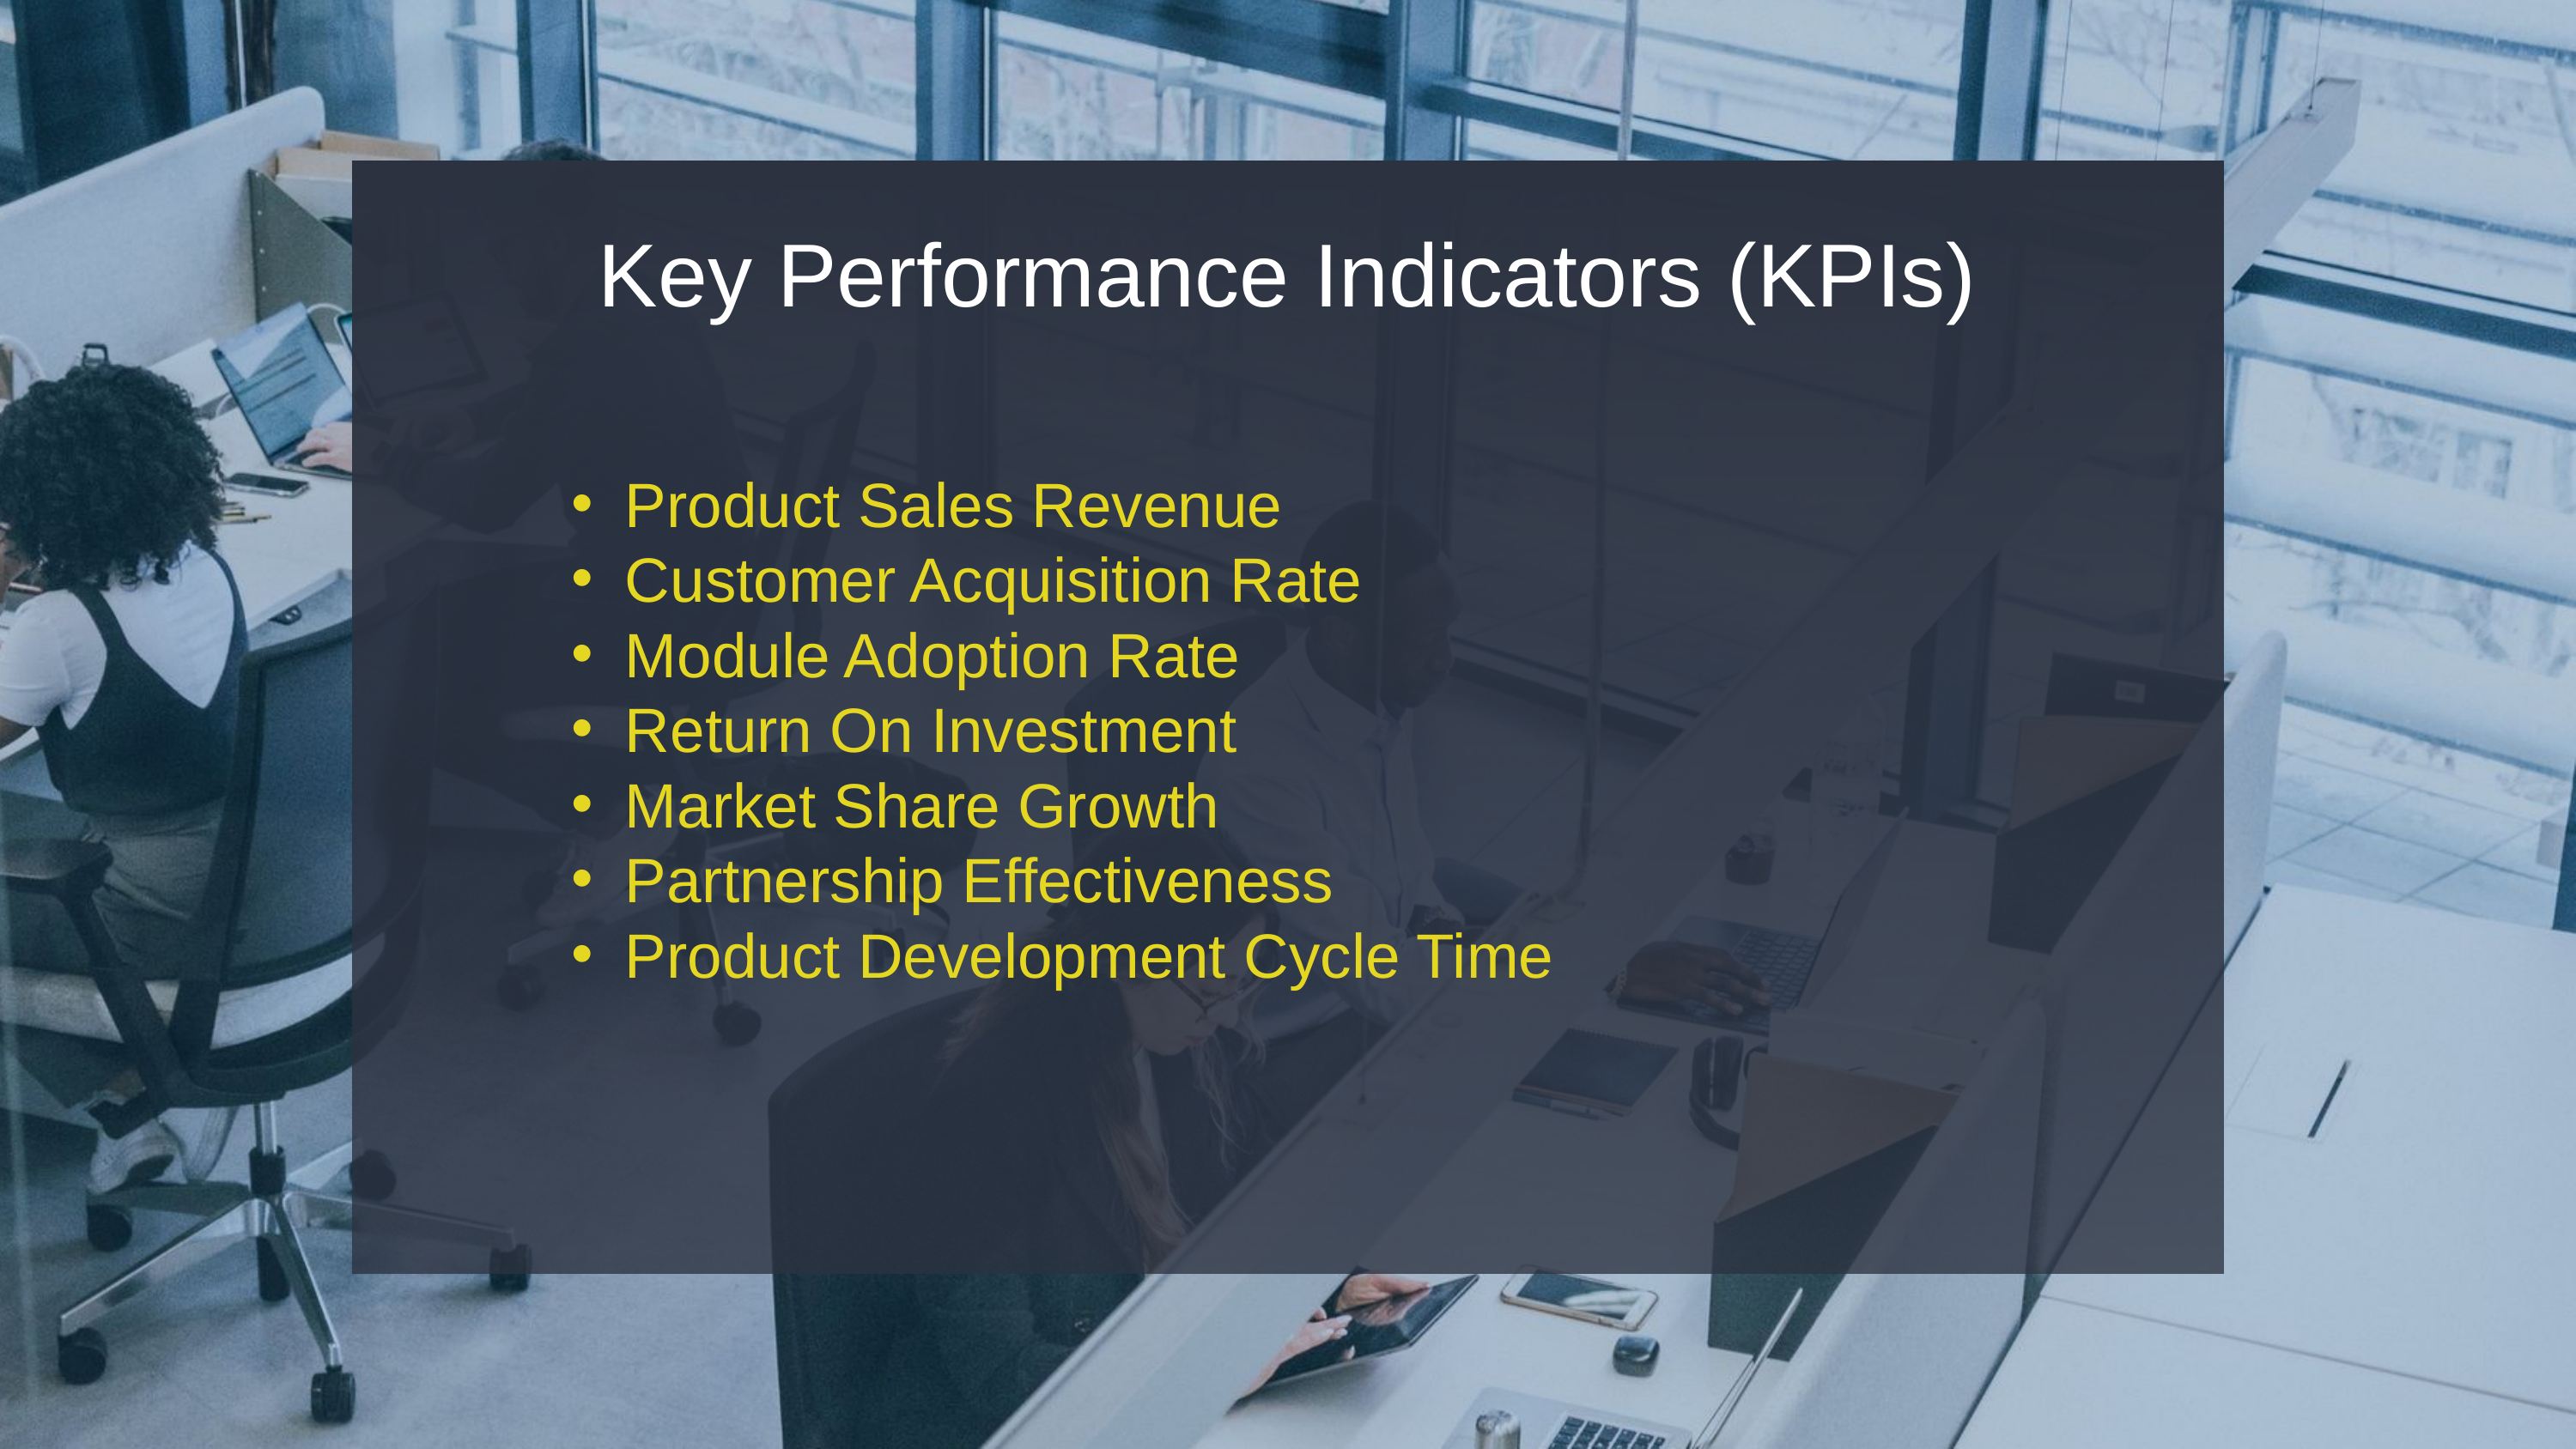

Key Performance Indicators (KPIs)
Product Sales Revenue
Customer Acquisition Rate
Module Adoption Rate
Return On Investment
Market Share Growth
Partnership Effectiveness
Product Development Cycle Time